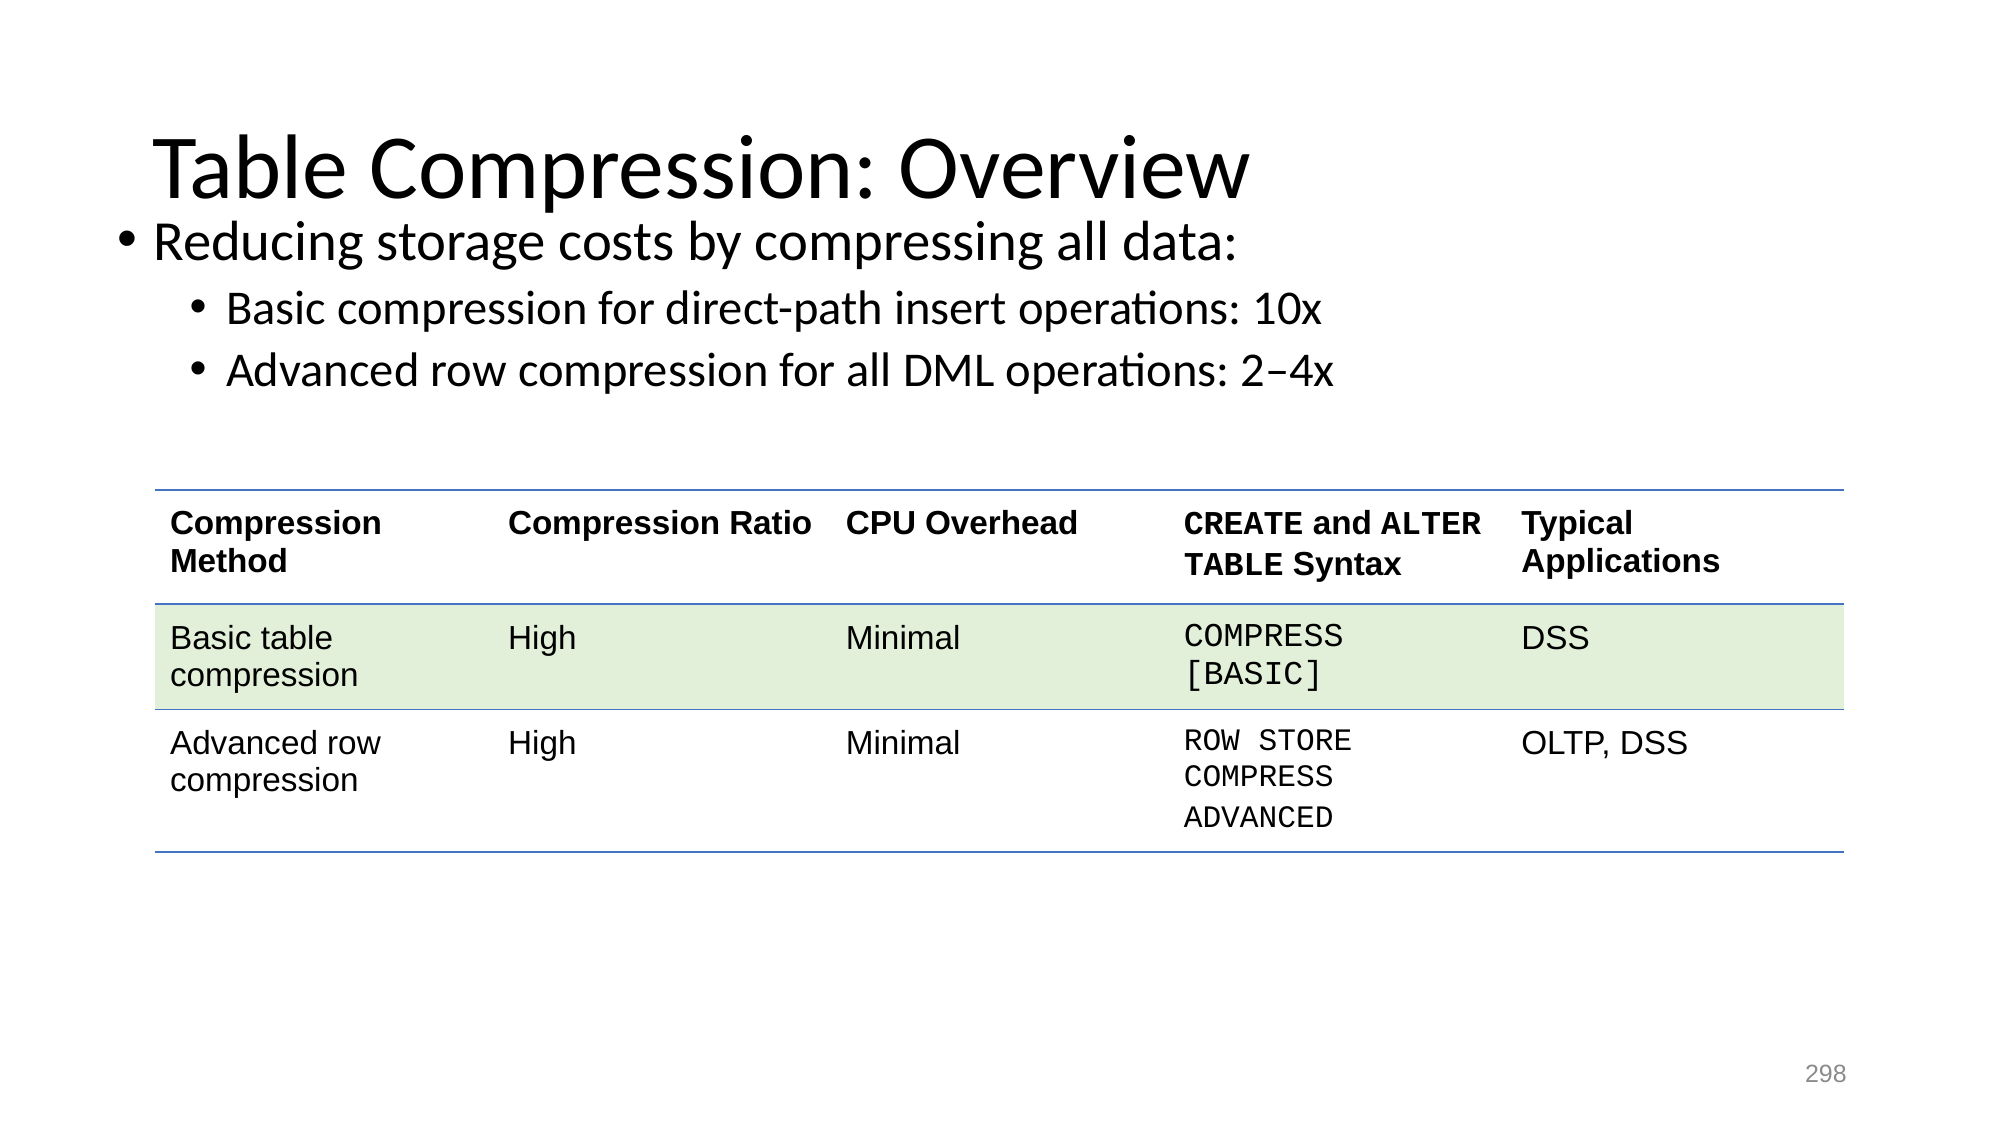

# Table Compression: Overview
Reducing storage costs by compressing all data:
Basic compression for direct-path insert operations: 10x
Advanced row compression for all DML operations: 2–4x
| Compression Method | Compression Ratio | CPU Overhead | CREATE and ALTER TABLE Syntax | Typical Applications |
| --- | --- | --- | --- | --- |
| Basic table compression | High | Minimal | COMPRESS [BASIC] | DSS |
| Advanced row compression | High | Minimal | ROW STORE COMPRESS ADVANCED | OLTP, DSS |
298